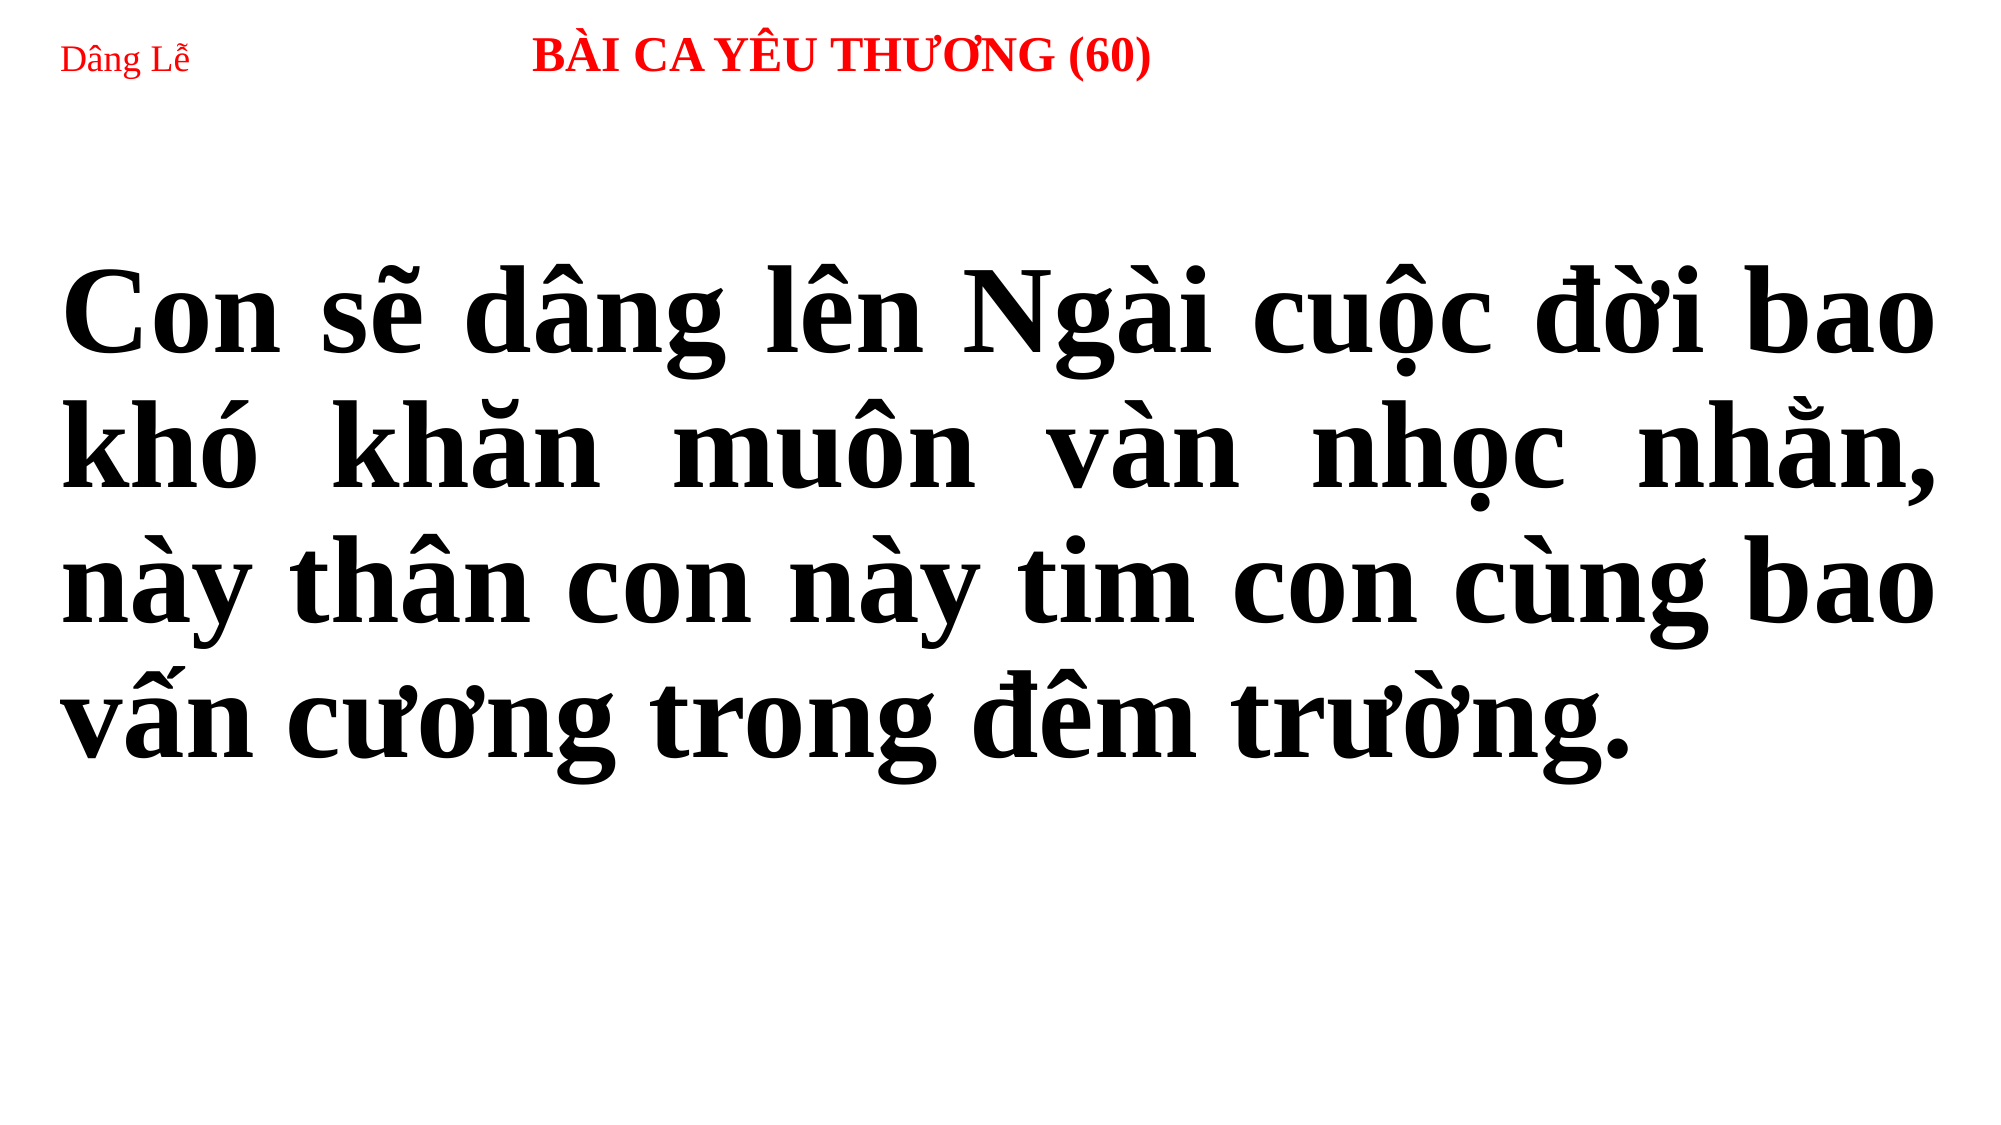

# Dâng Lễ                                    BÀI CA YÊU THƯƠNG (60)
Con sẽ dâng lên Ngài cuộc đời bao khó khăn muôn vàn nhọc nhằn, này thân con này tim con cùng bao vấn cương trong đêm trường.